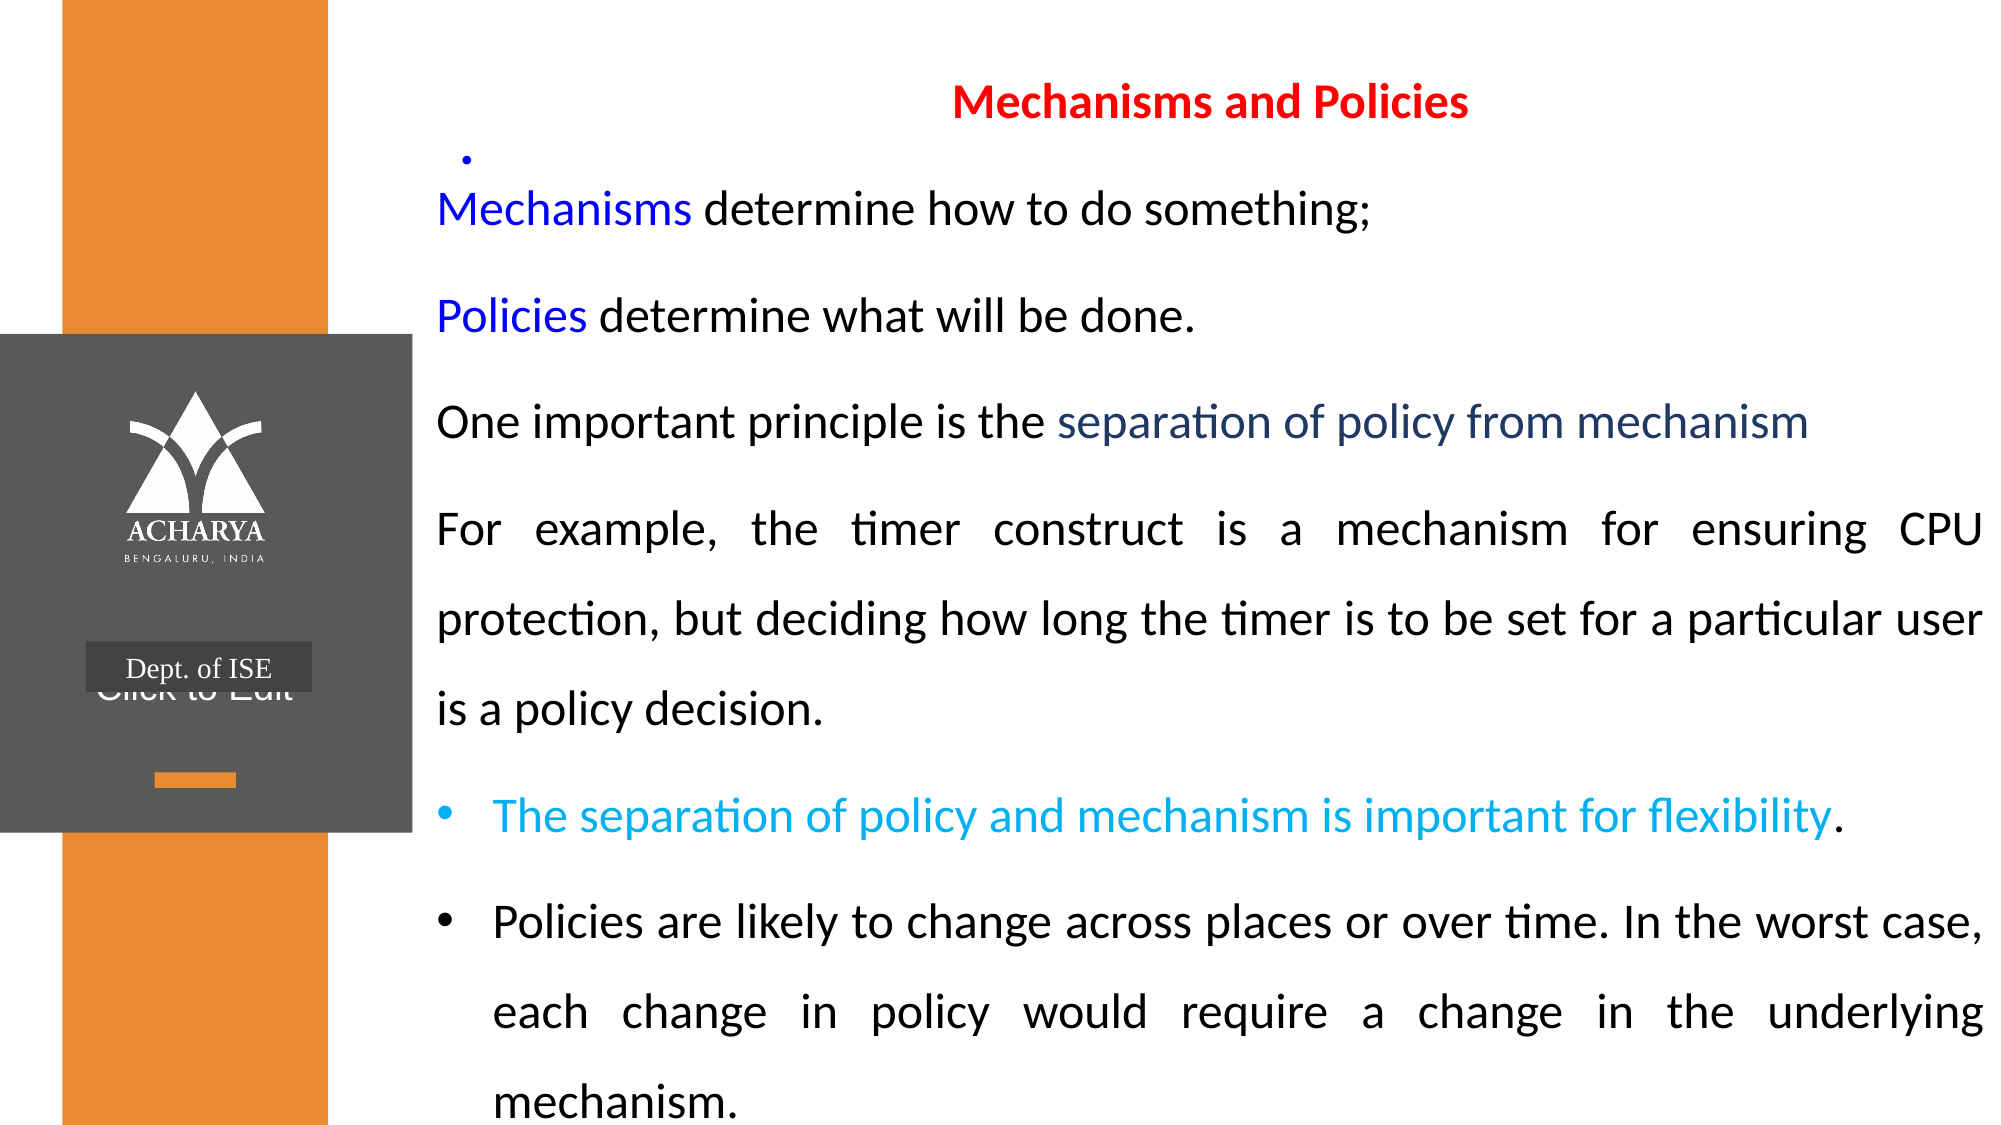

Mechanisms and Policies
Mechanisms determine how to do something;
Policies determine what will be done.
One important principle is the separation of policy from mechanism
For example, the timer construct is a mechanism for ensuring CPU protection, but deciding how long the timer is to be set for a particular user is a policy decision.
The separation of policy and mechanism is important for flexibility.
Policies are likely to change across places or over time. In the worst case, each change in policy would require a change in the underlying mechanism.
.
Dept. of ISE